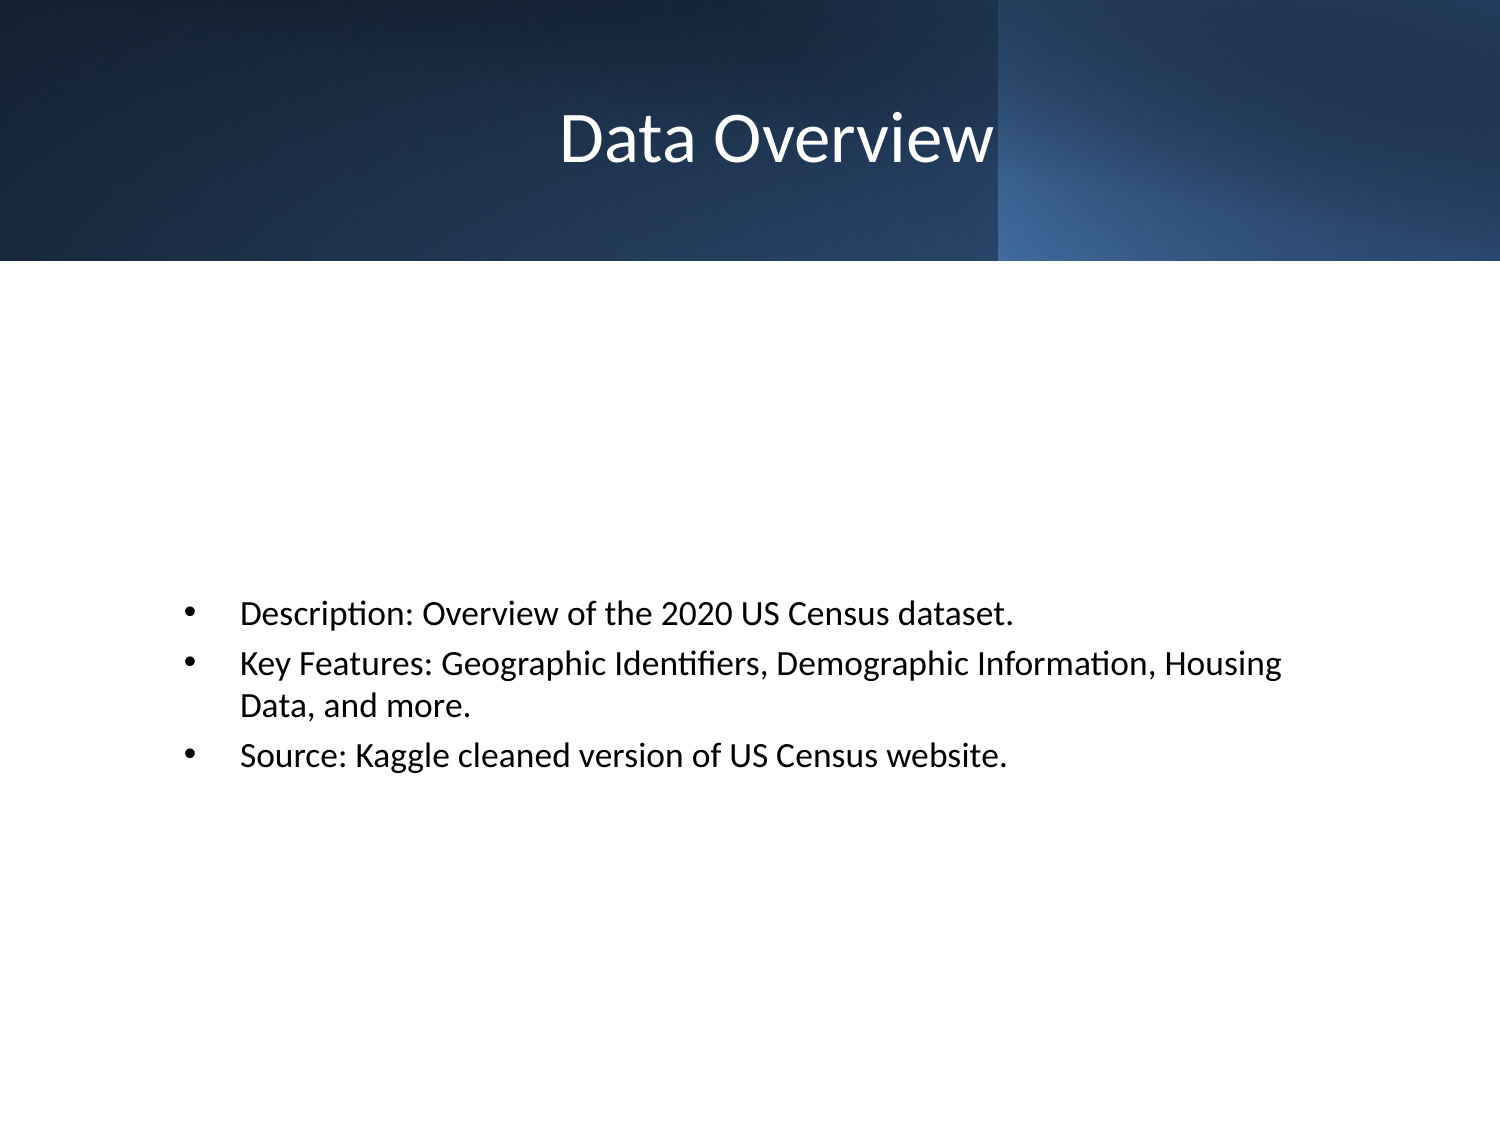

# Data Overview
Description: Overview of the 2020 US Census dataset.
Key Features: Geographic Identifiers, Demographic Information, Housing Data, and more.
Source: Kaggle cleaned version of US Census website.